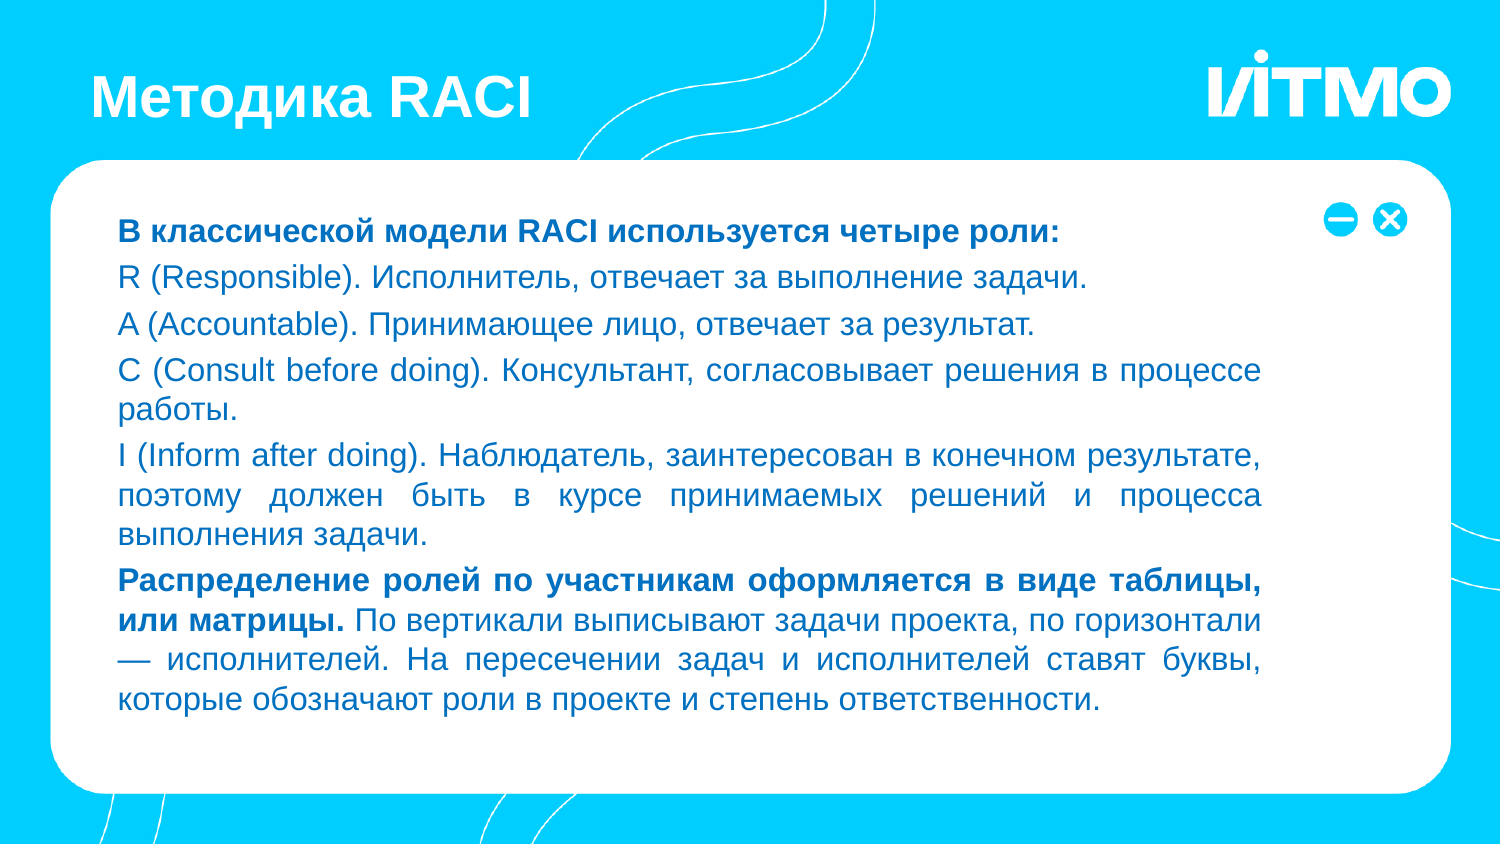

# Методика RACI
В классической модели RACI используется четыре роли:
R (Responsible). Исполнитель, отвечает за выполнение задачи.
A (Accountable). Принимающее лицо, отвечает за результат.
C (Consult before doing). Консультант, согласовывает решения в процессе работы.
I (Inform after doing). Наблюдатель, заинтересован в конечном результате, поэтому должен быть в курсе принимаемых решений и процесса выполнения задачи.
Распределение ролей по участникам оформляется в виде таблицы, или матрицы. По вертикали выписывают задачи проекта, по горизонтали — исполнителей. На пересечении задач и исполнителей ставят буквы, которые обозначают роли в проекте и степень ответственности.